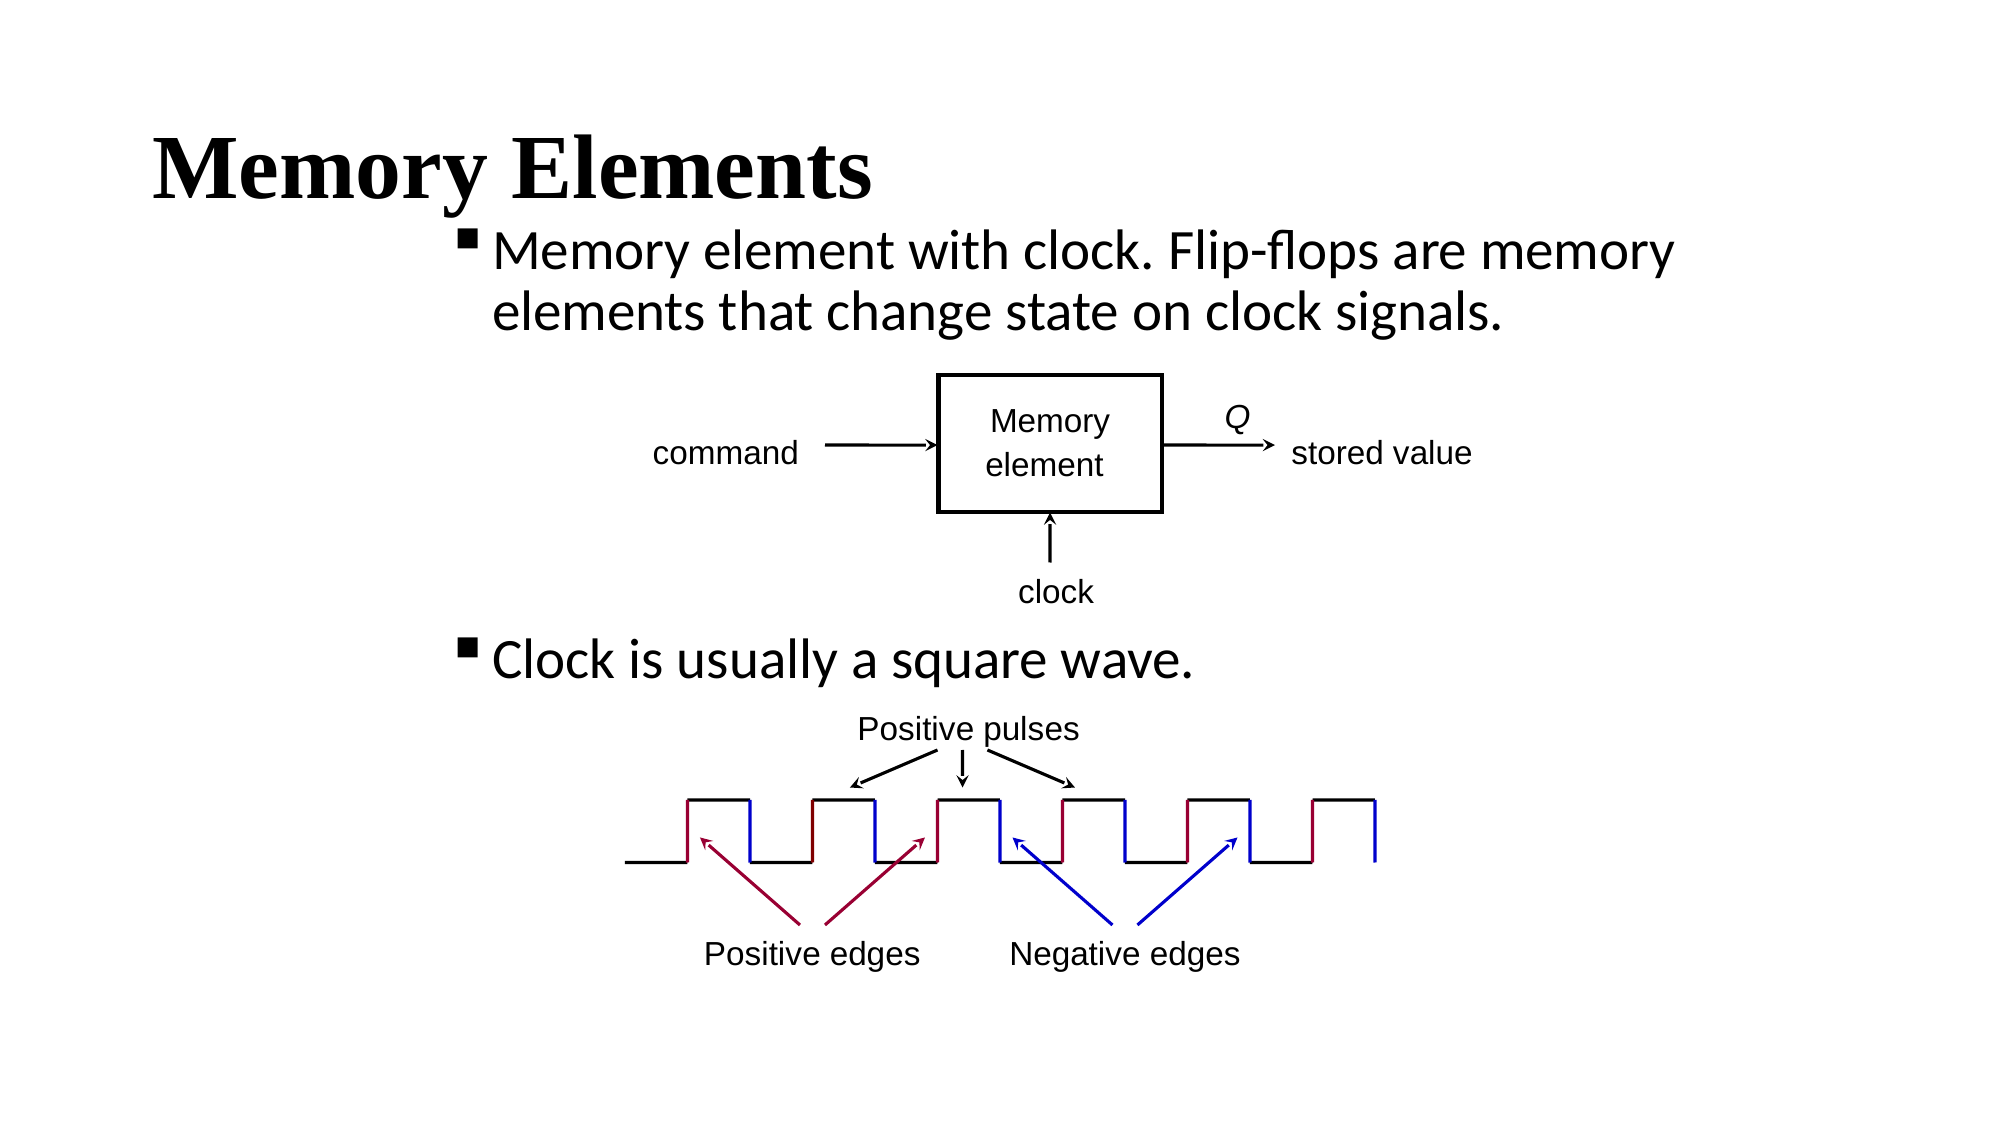

# Memory Elements
Memory element with clock. Flip-flops are memory elements that change state on clock signals.
Clock is usually a square wave.

Q
Memory element
command
stored value

clock
Positive pulses

Positive edges
Negative edges